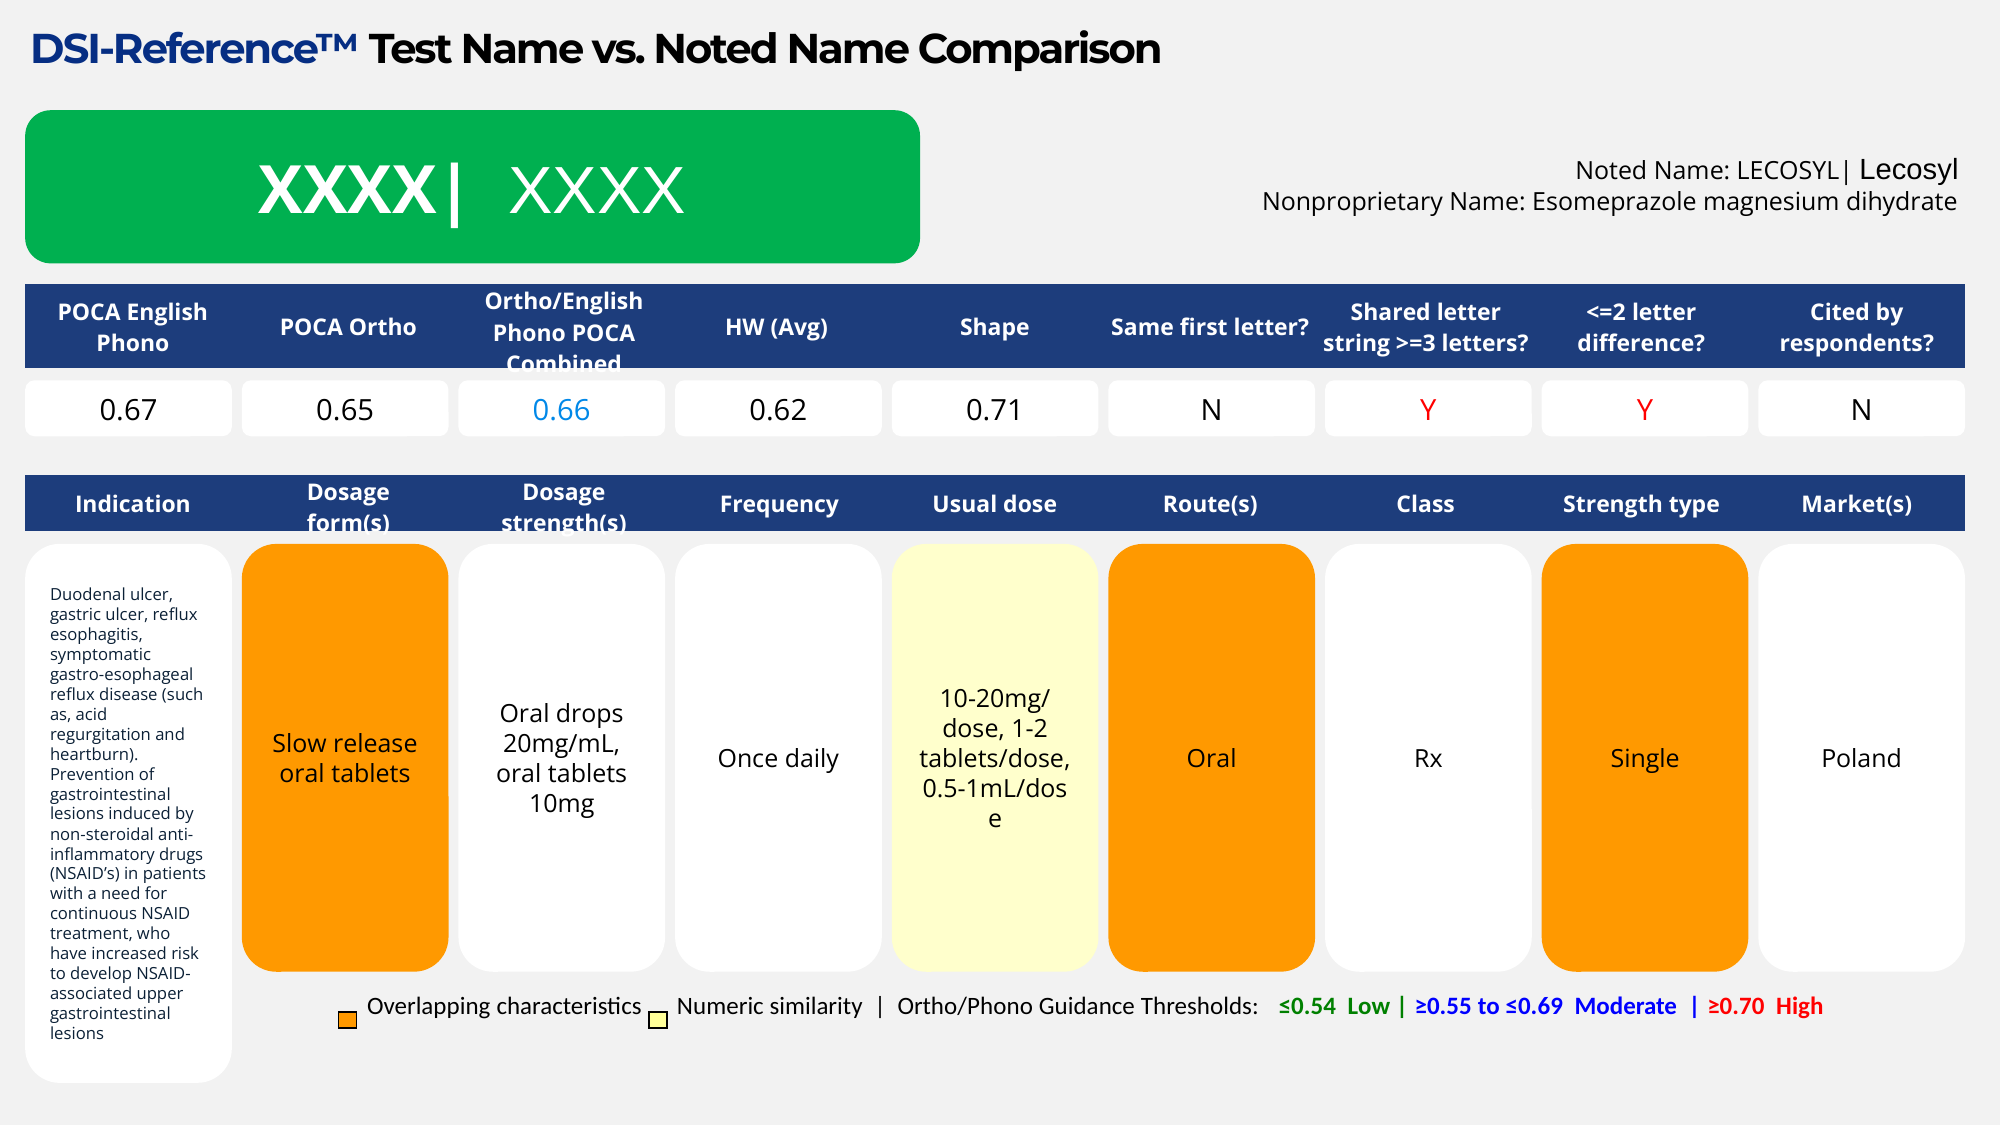

# DSI-Reference™ Test Name vs. Noted Name Comparison
XXXX|  XXXX
Noted Name: LECOSYL| Lecosyl
Nonproprietary Name: Esomeprazole magnesium dihydrate

| POCA English Phono | POCA Ortho | Ortho/English Phono POCA Combined | HW (Avg) | Shape | Same first letter? | Shared letter string >=3 letters? | <=2 letter difference? | Cited by respondents? |
| --- | --- | --- | --- | --- | --- | --- | --- | --- |
0.67
0.65
0.66
0.62
0.71
N
Y
Y
N
| Indication | Dosage form(s) | Dosage strength(s) | Frequency | Usual dose | Route(s) | Class | Strength type | Market(s) |
| --- | --- | --- | --- | --- | --- | --- | --- | --- |
Duodenal ulcer, gastric ulcer, reflux esophagitis, symptomatic gastro-esophageal reflux disease (such as, acid regurgitation and heartburn). Prevention of gastrointestinal lesions induced by non-steroidal anti-inflammatory drugs (NSAID’s) in patients with a need for continuous NSAID treatment, who have increased risk to develop NSAID-associated upper gastrointestinal lesions
Slow release oral tablets
Oral drops 20mg/mL, oral tablets 10mg
Once daily
10-20mg/dose, 1-2 tablets/dose, 0.5-1mL/dose
Oral
Rx
Single
Poland
Overlapping characteristics      Numeric similarity  |  Ortho/Phono Guidance Thresholds:   ≤0.54  Low | ≥0.55 to ≤0.69  Moderate  | ≥0.70  High